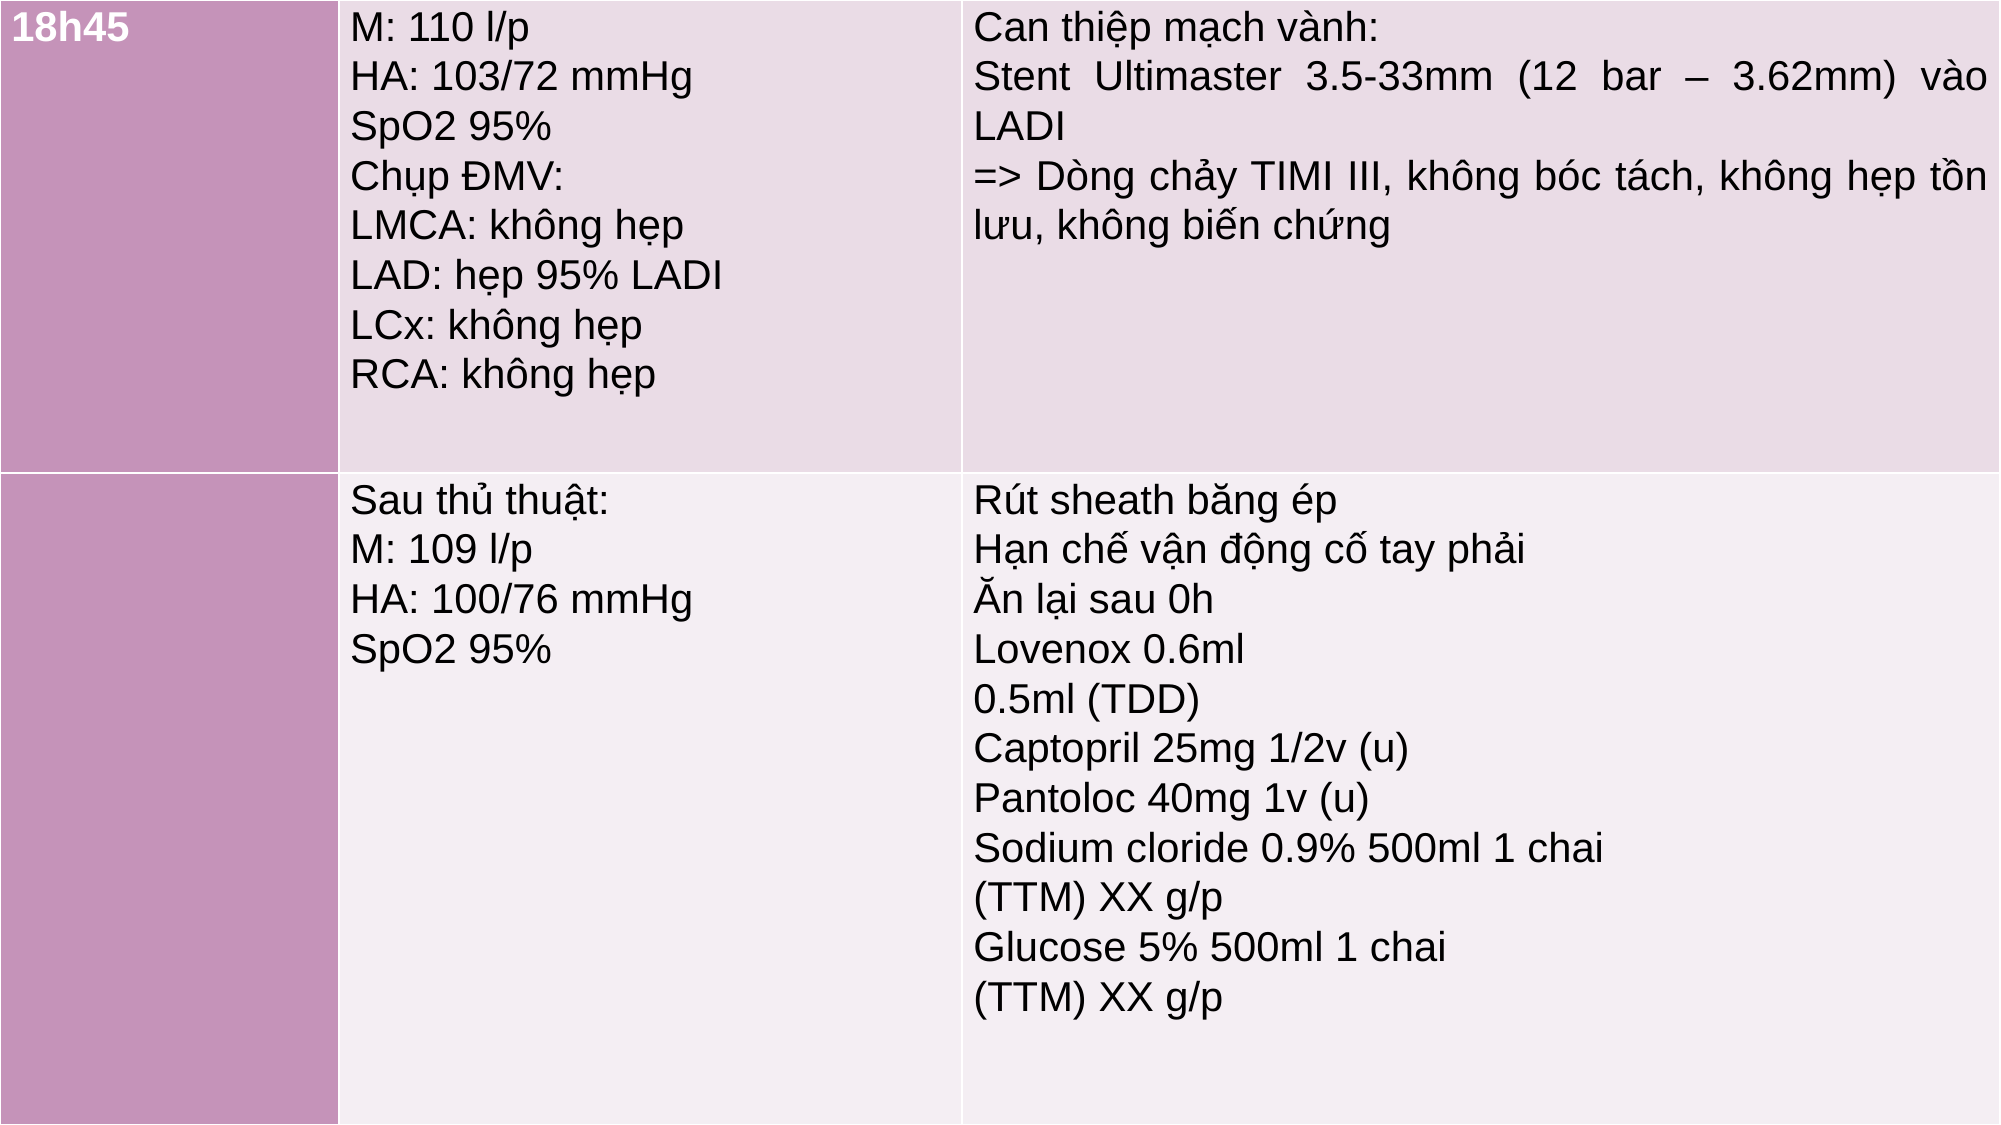

| 18h45 | M: 110 l/p HA: 103/72 mmHg SpO2 95% Chụp ĐMV: LMCA: không hẹp LAD: hẹp 95% LADI LCx: không hẹp RCA: không hẹp | Can thiệp mạch vành: Stent Ultimaster 3.5-33mm (12 bar – 3.62mm) vào LADI => Dòng chảy TIMI III, không bóc tách, không hẹp tồn lưu, không biến chứng |
| --- | --- | --- |
|  | Sau thủ thuật: M: 109 l/p HA: 100/76 mmHg SpO2 95% | Rút sheath băng ép Hạn chế vận động cố tay phải Ăn lại sau 0h Lovenox 0.6ml 0.5ml (TDD) Captopril 25mg 1/2v (u) Pantoloc 40mg 1v (u) Sodium cloride 0.9% 500ml 1 chai (TTM) XX g/p Glucose 5% 500ml 1 chai (TTM) XX g/p |